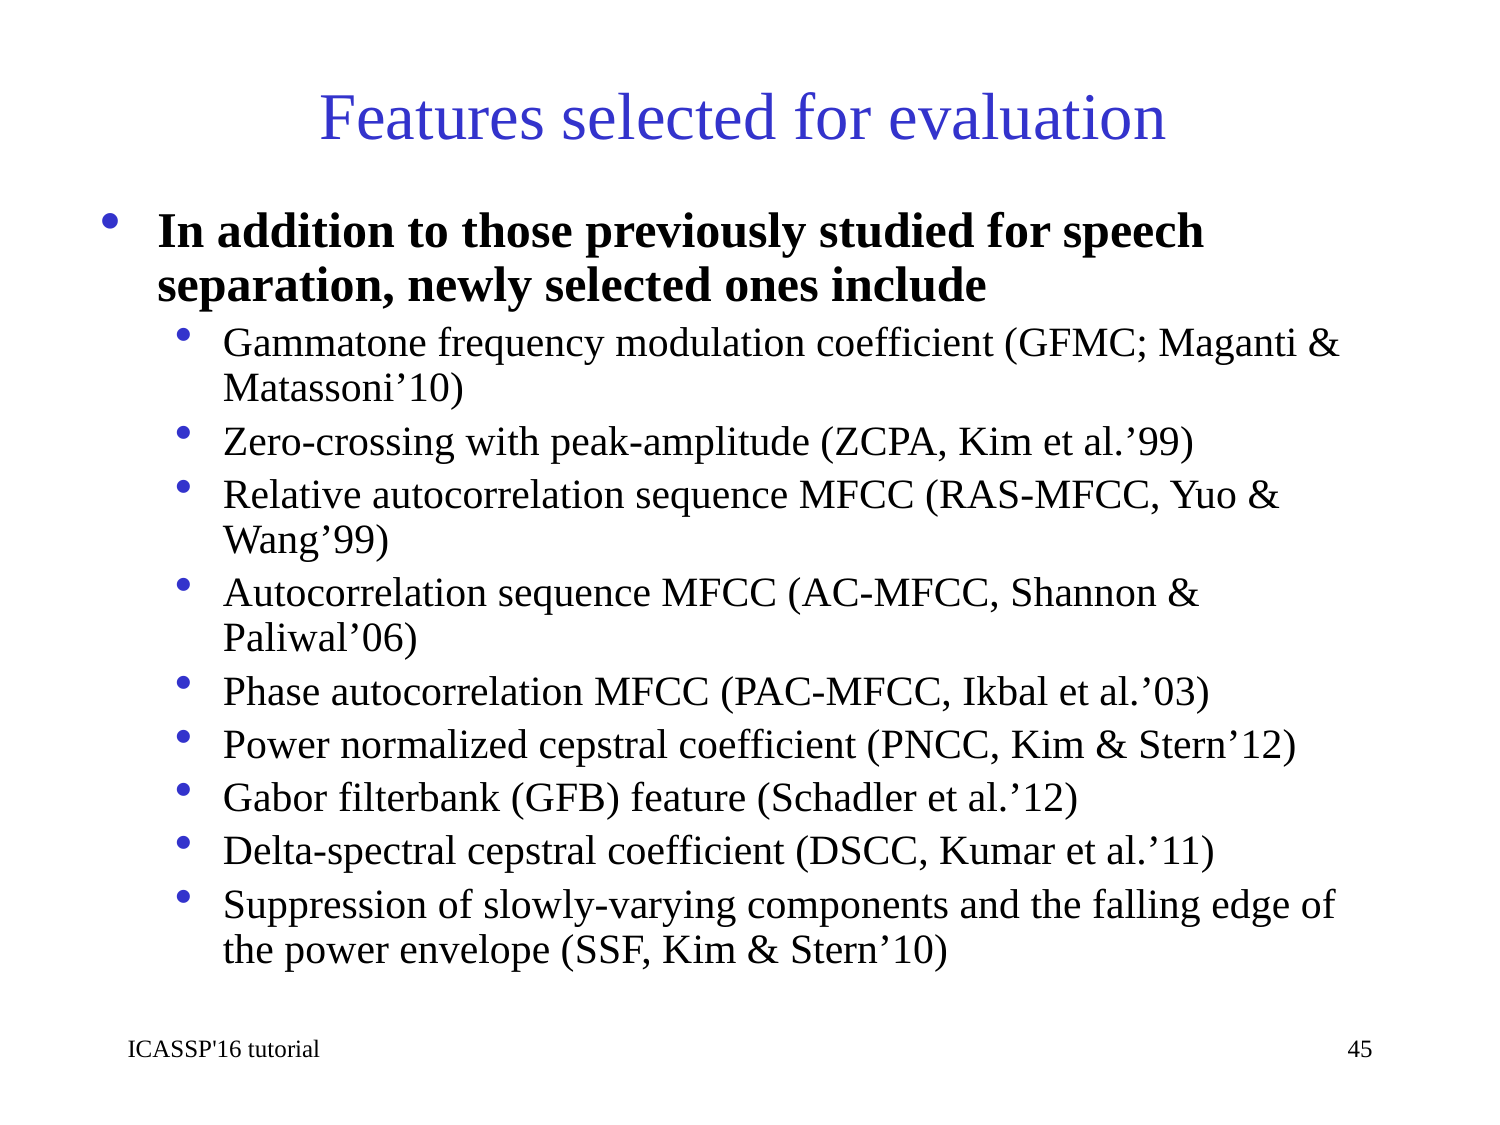

# Features selected for evaluation
In addition to those previously studied for speech separation, newly selected ones include
Gammatone frequency modulation coefficient (GFMC; Maganti & Matassoni’10)
Zero-crossing with peak-amplitude (ZCPA, Kim et al.’99)
Relative autocorrelation sequence MFCC (RAS-MFCC, Yuo & Wang’99)
Autocorrelation sequence MFCC (AC-MFCC, Shannon & Paliwal’06)
Phase autocorrelation MFCC (PAC-MFCC, Ikbal et al.’03)
Power normalized cepstral coefficient (PNCC, Kim & Stern’12)
Gabor filterbank (GFB) feature (Schadler et al.’12)
Delta-spectral cepstral coefficient (DSCC, Kumar et al.’11)
Suppression of slowly-varying components and the falling edge of the power envelope (SSF, Kim & Stern’10)

ICASSP'16 tutorial
45